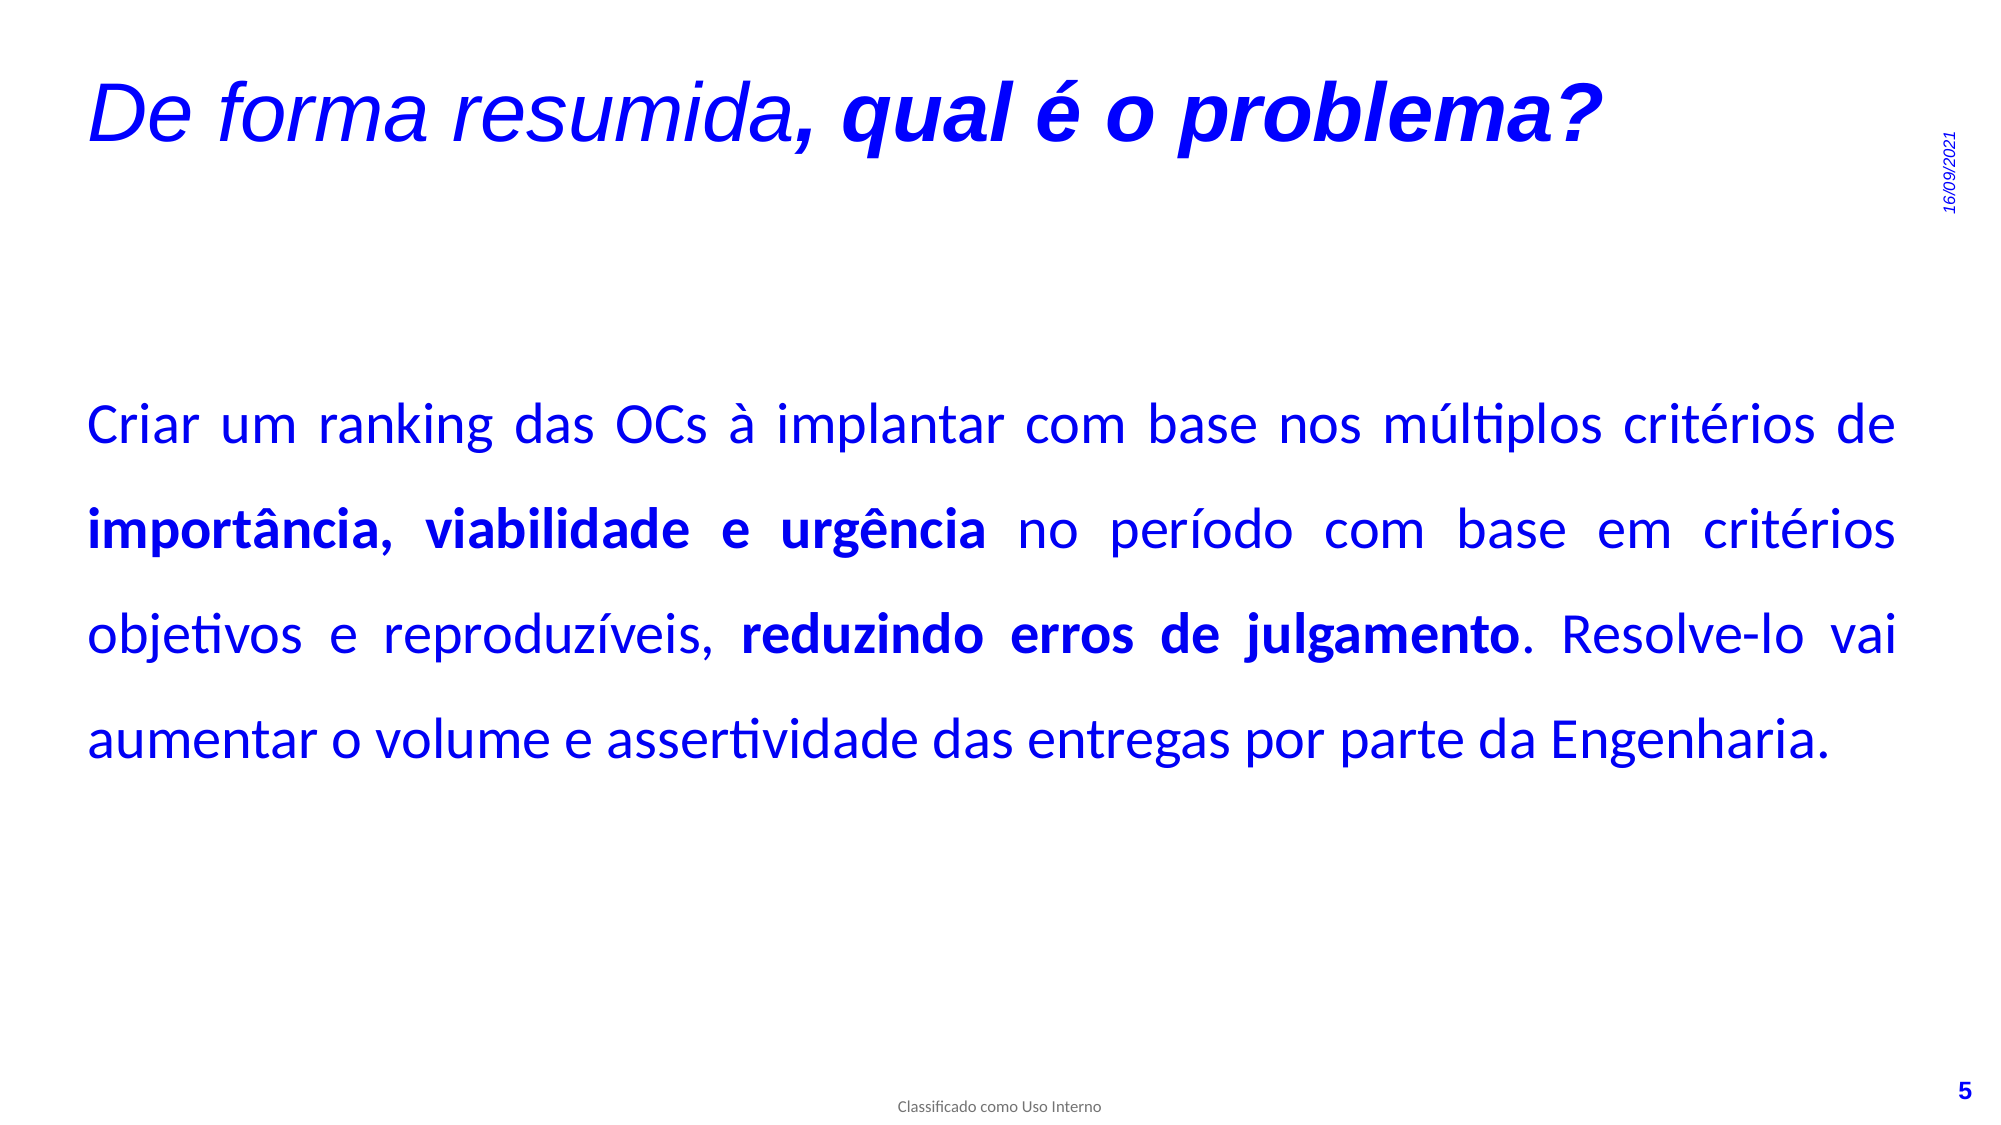

De forma resumida, qual é o problema?
16/09/2021
Criar um ranking das OCs à implantar com base nos múltiplos critérios de importância, viabilidade e urgência no período com base em critérios objetivos e reproduzíveis, reduzindo erros de julgamento. Resolve-lo vai aumentar o volume e assertividade das entregas por parte da Engenharia.

5